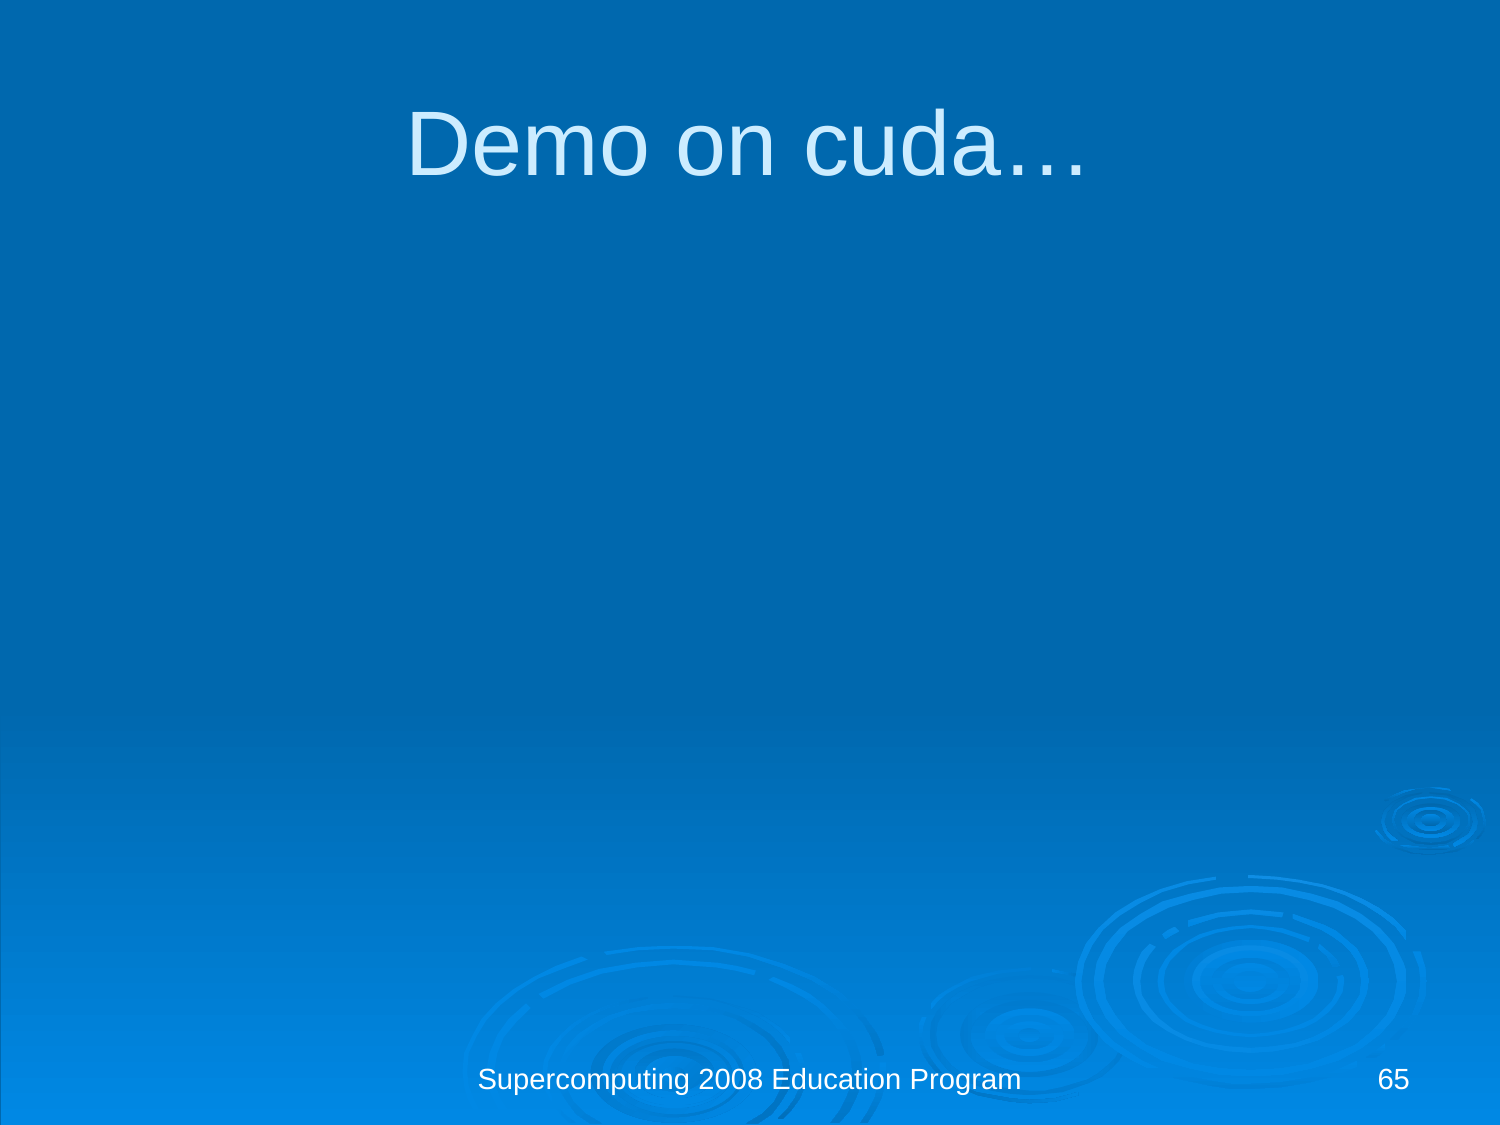

Demo on cuda…

Supercomputing 2008 Education Program
65